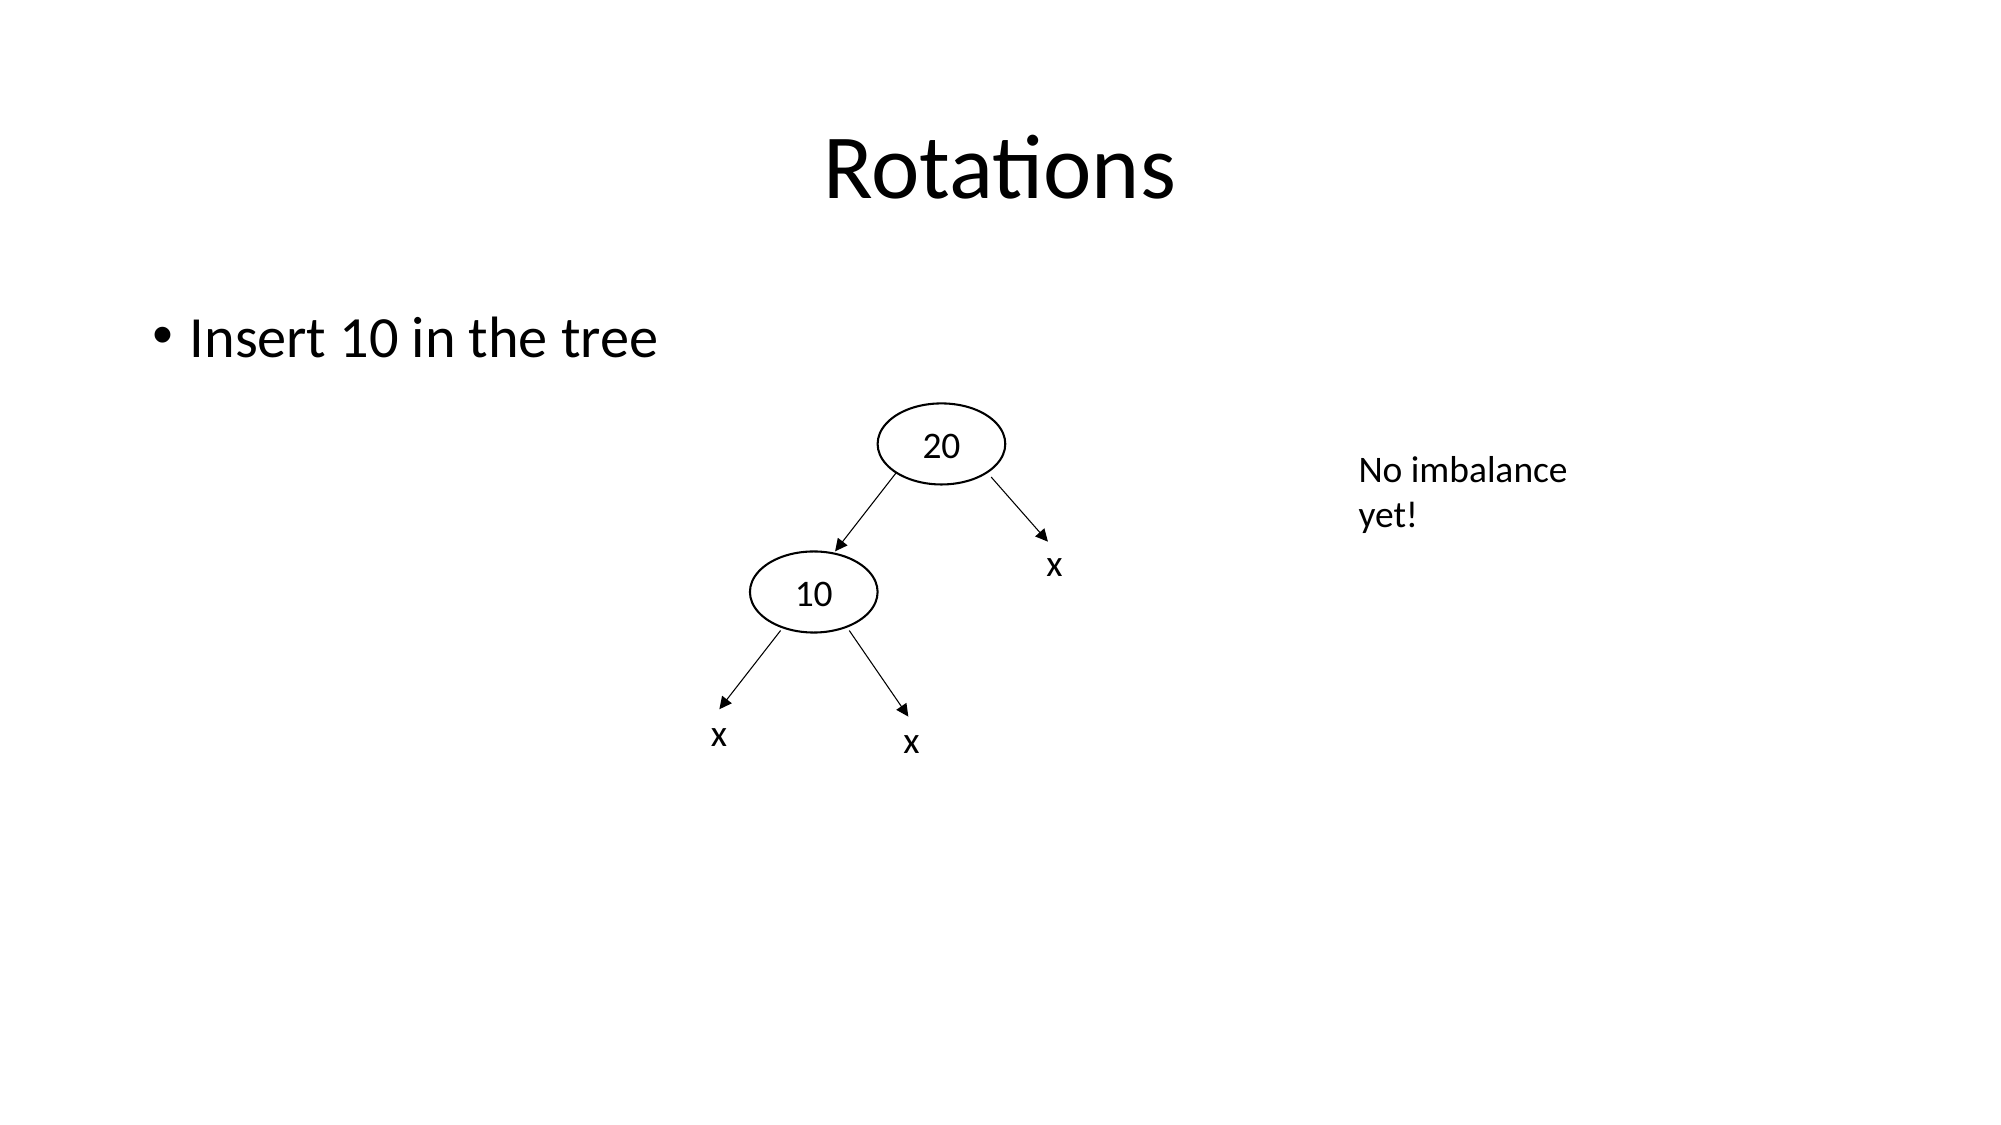

# Rotations
Insert 10 in the tree
20
No imbalance yet!
x
10
x
x